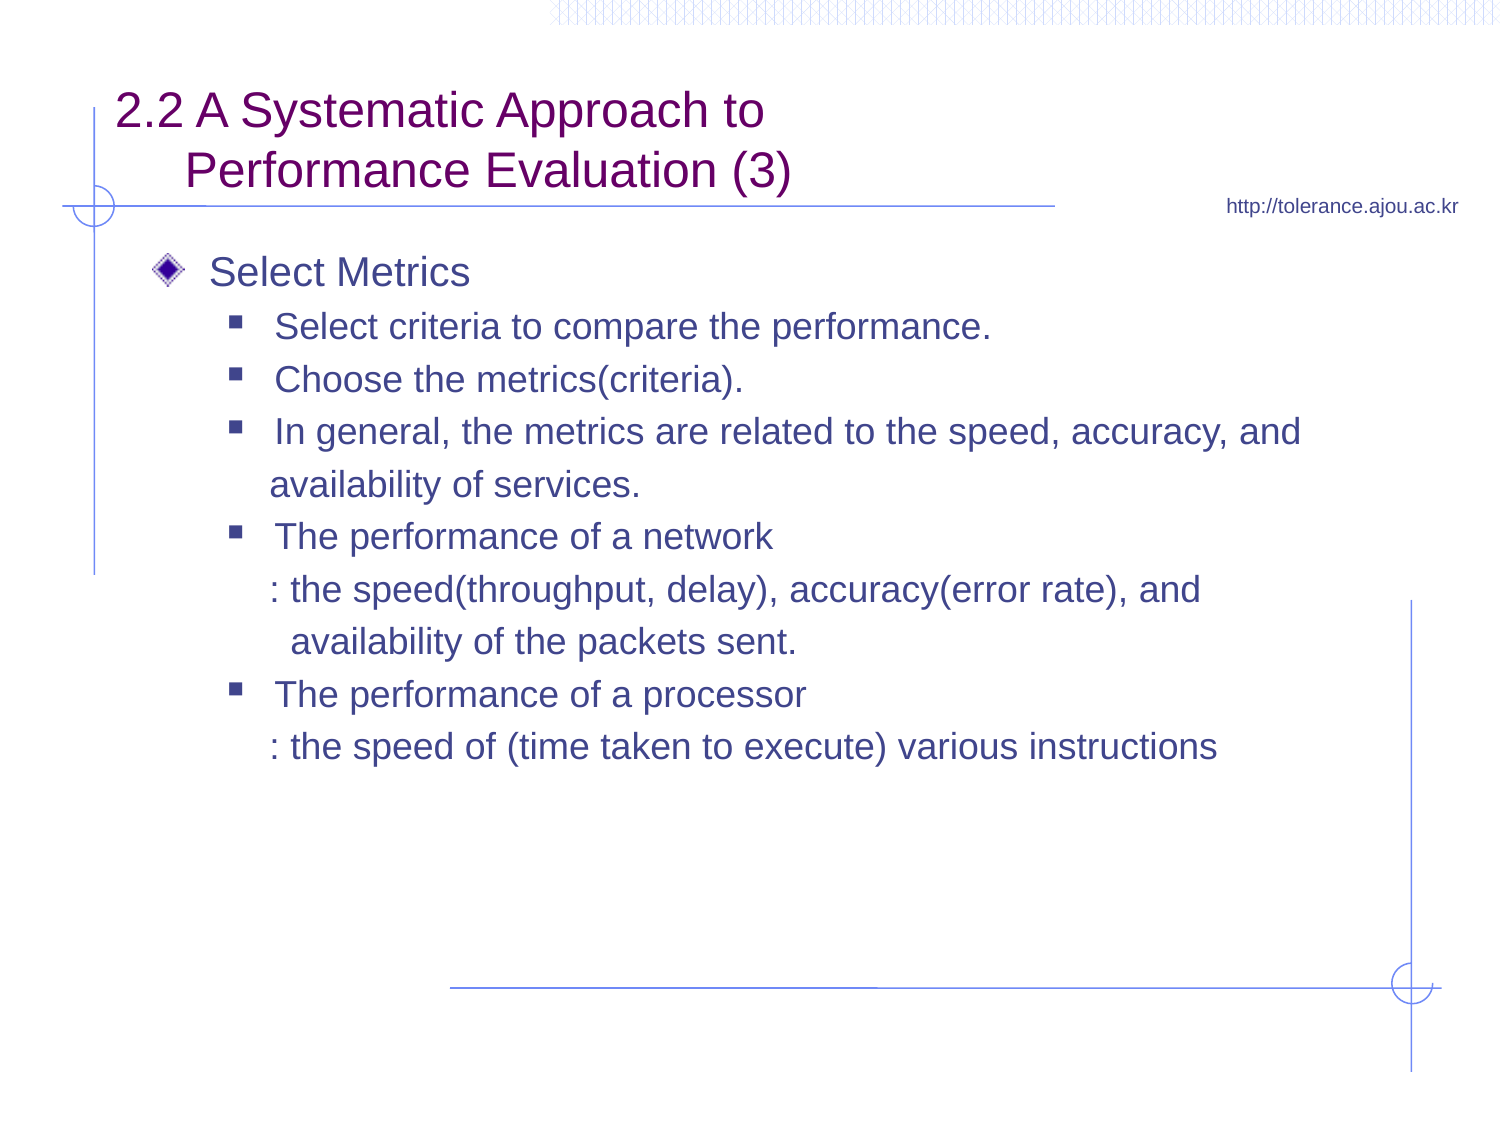

# 2.2 A Systematic Approach to Performance Evaluation (3)
Select Metrics
Select criteria to compare the performance.
Choose the metrics(criteria).
In general, the metrics are related to the speed, accuracy, and
    availability of services.
The performance of a network
    : the speed(throughput, delay), accuracy(error rate), and
      availability of the packets sent.
The performance of a processor
    : the speed of (time taken to execute) various instructions